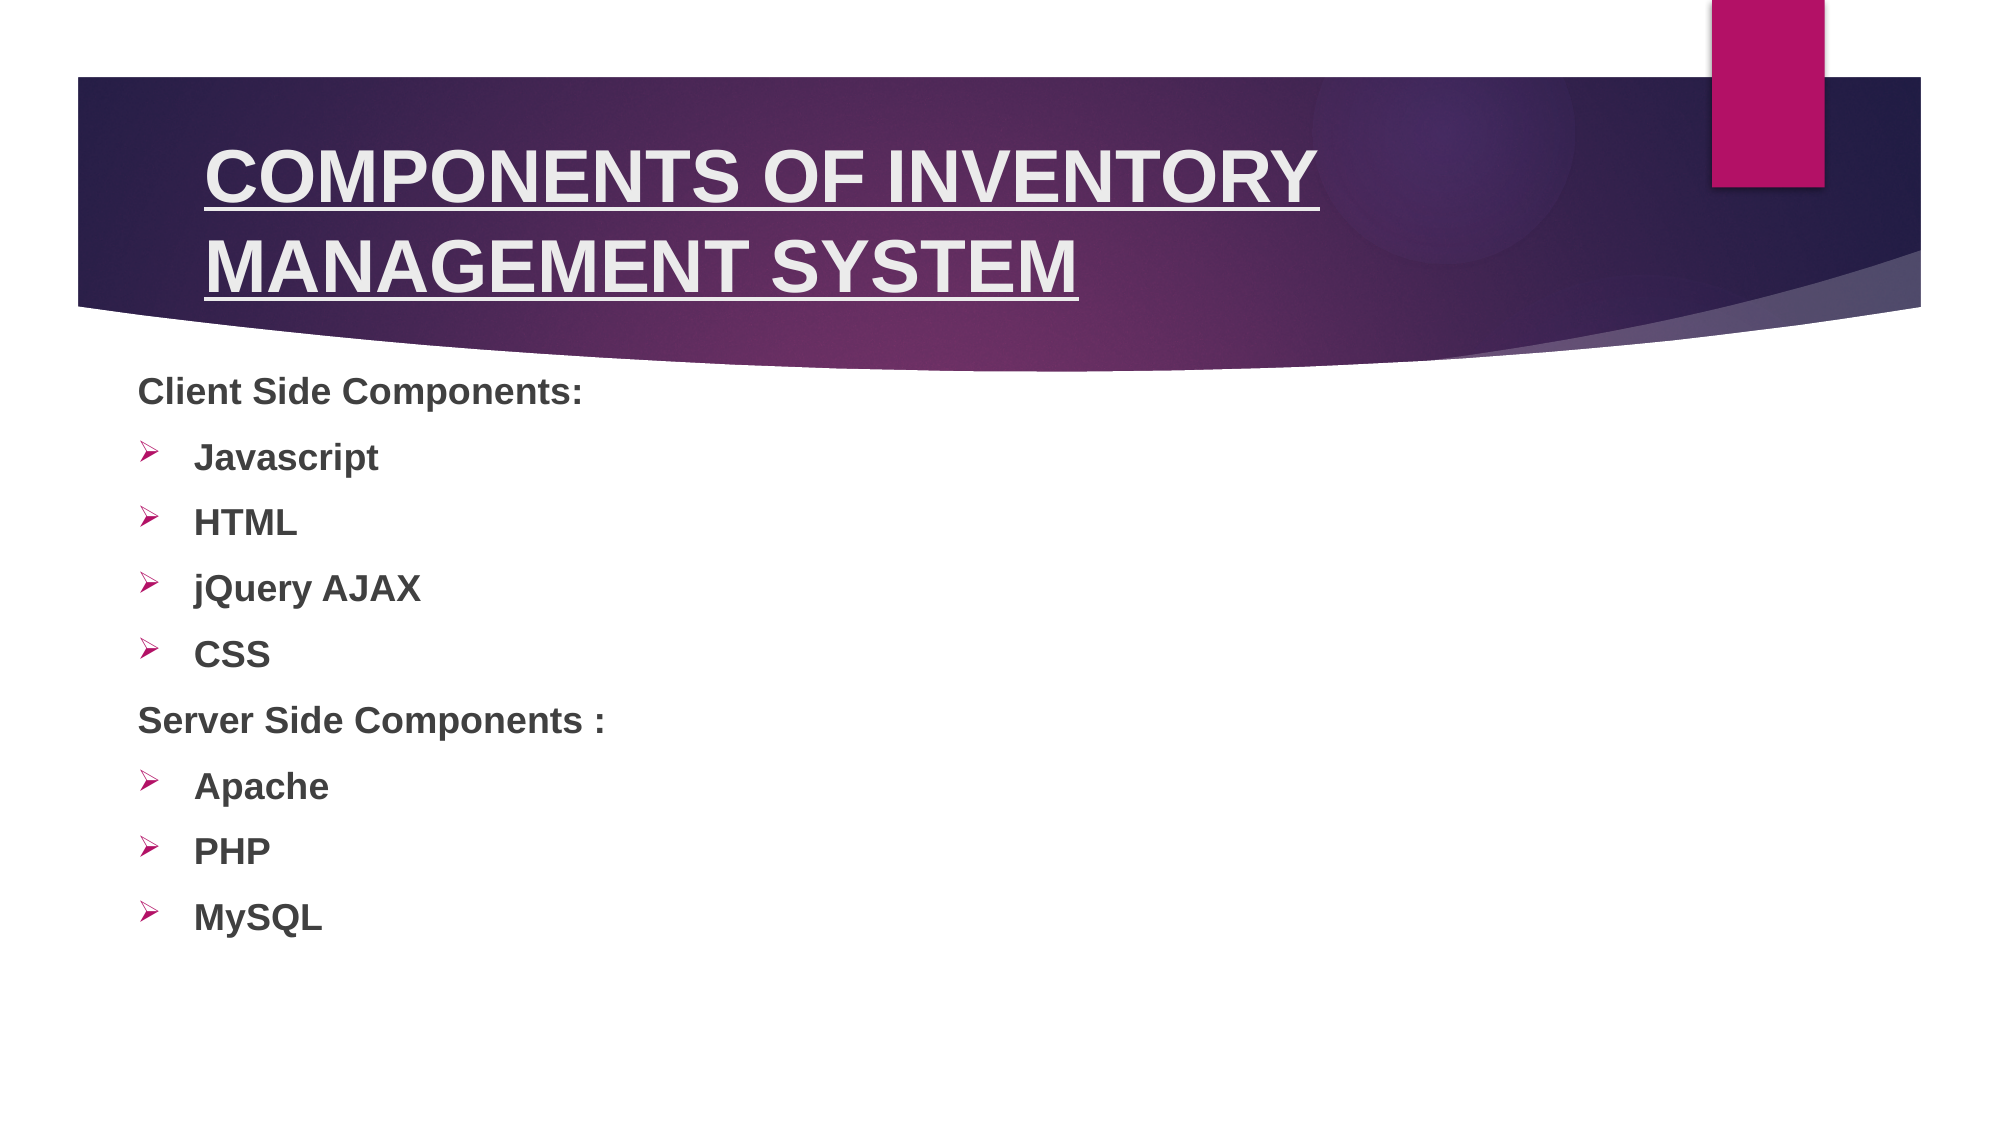

# COMPONENTS OF INVENTORY MANAGEMENT SYSTEM
Client Side Components:
Javascript
HTML
jQuery AJAX
CSS
Server Side Components :
Apache
PHP
MySQL